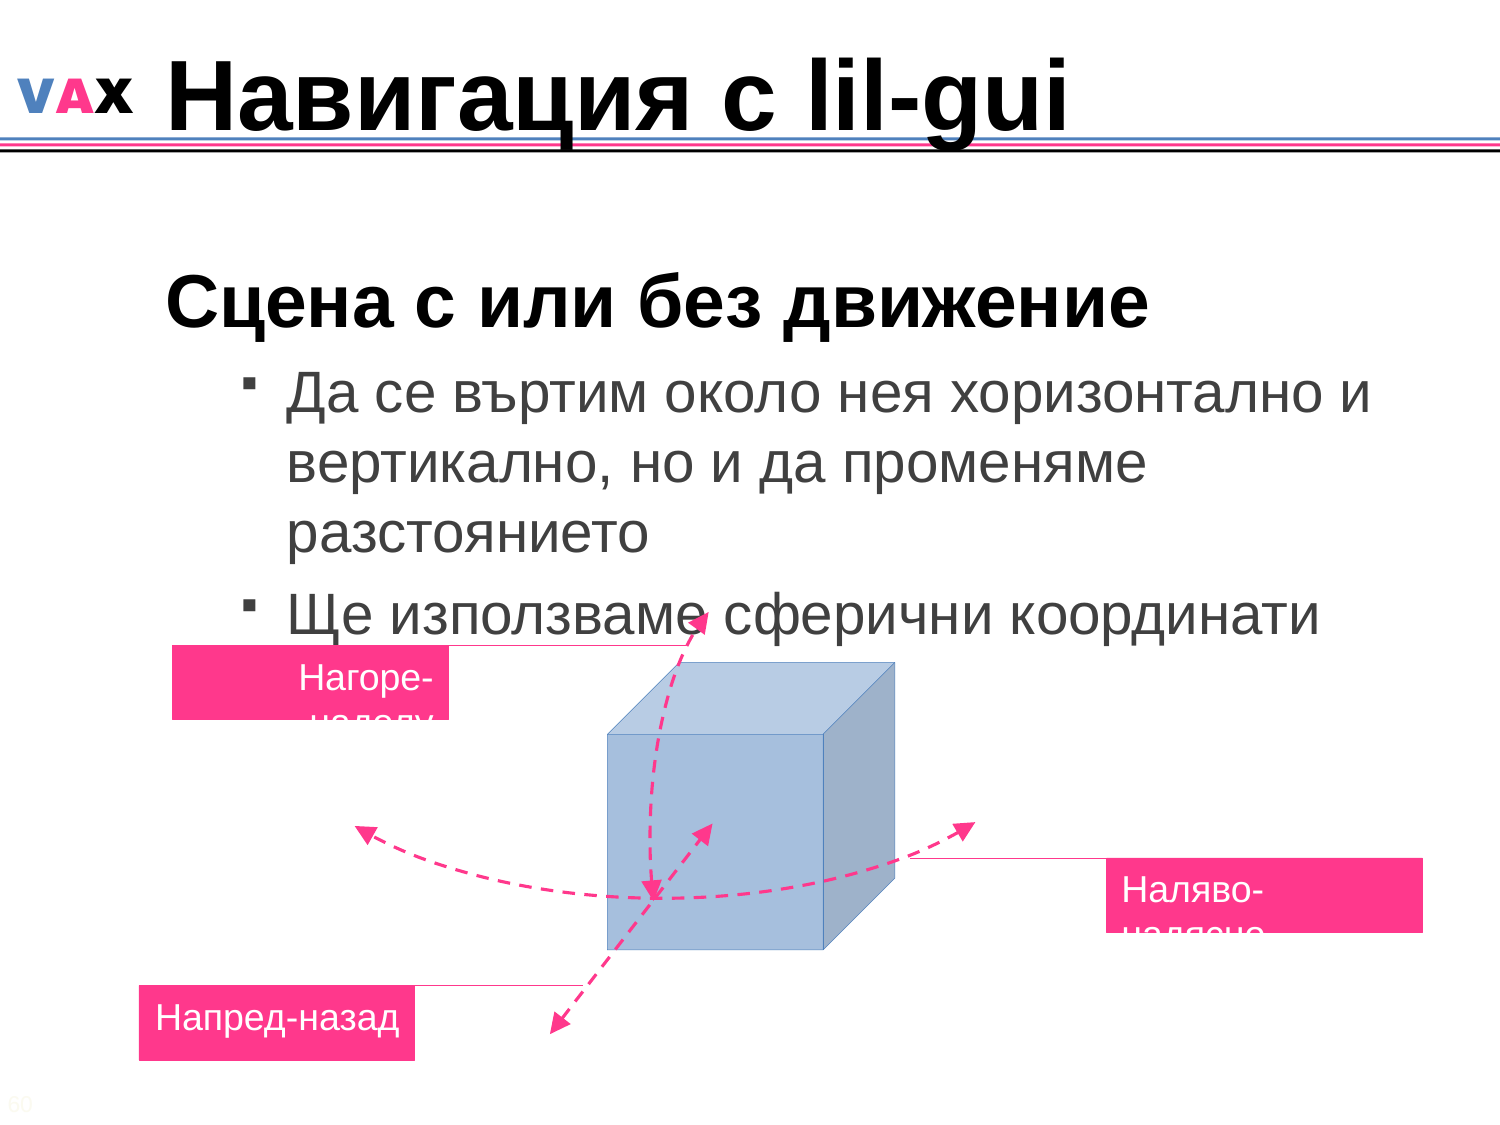

# Навигация с lil-gui
Сцена с или без движение
Да се въртим около нея хоризонтално и вертикално, но и да променяме разстоянието
Ще използваме сферични координати

Нагоре-надолу

Наляво-надясно
Напред-назад